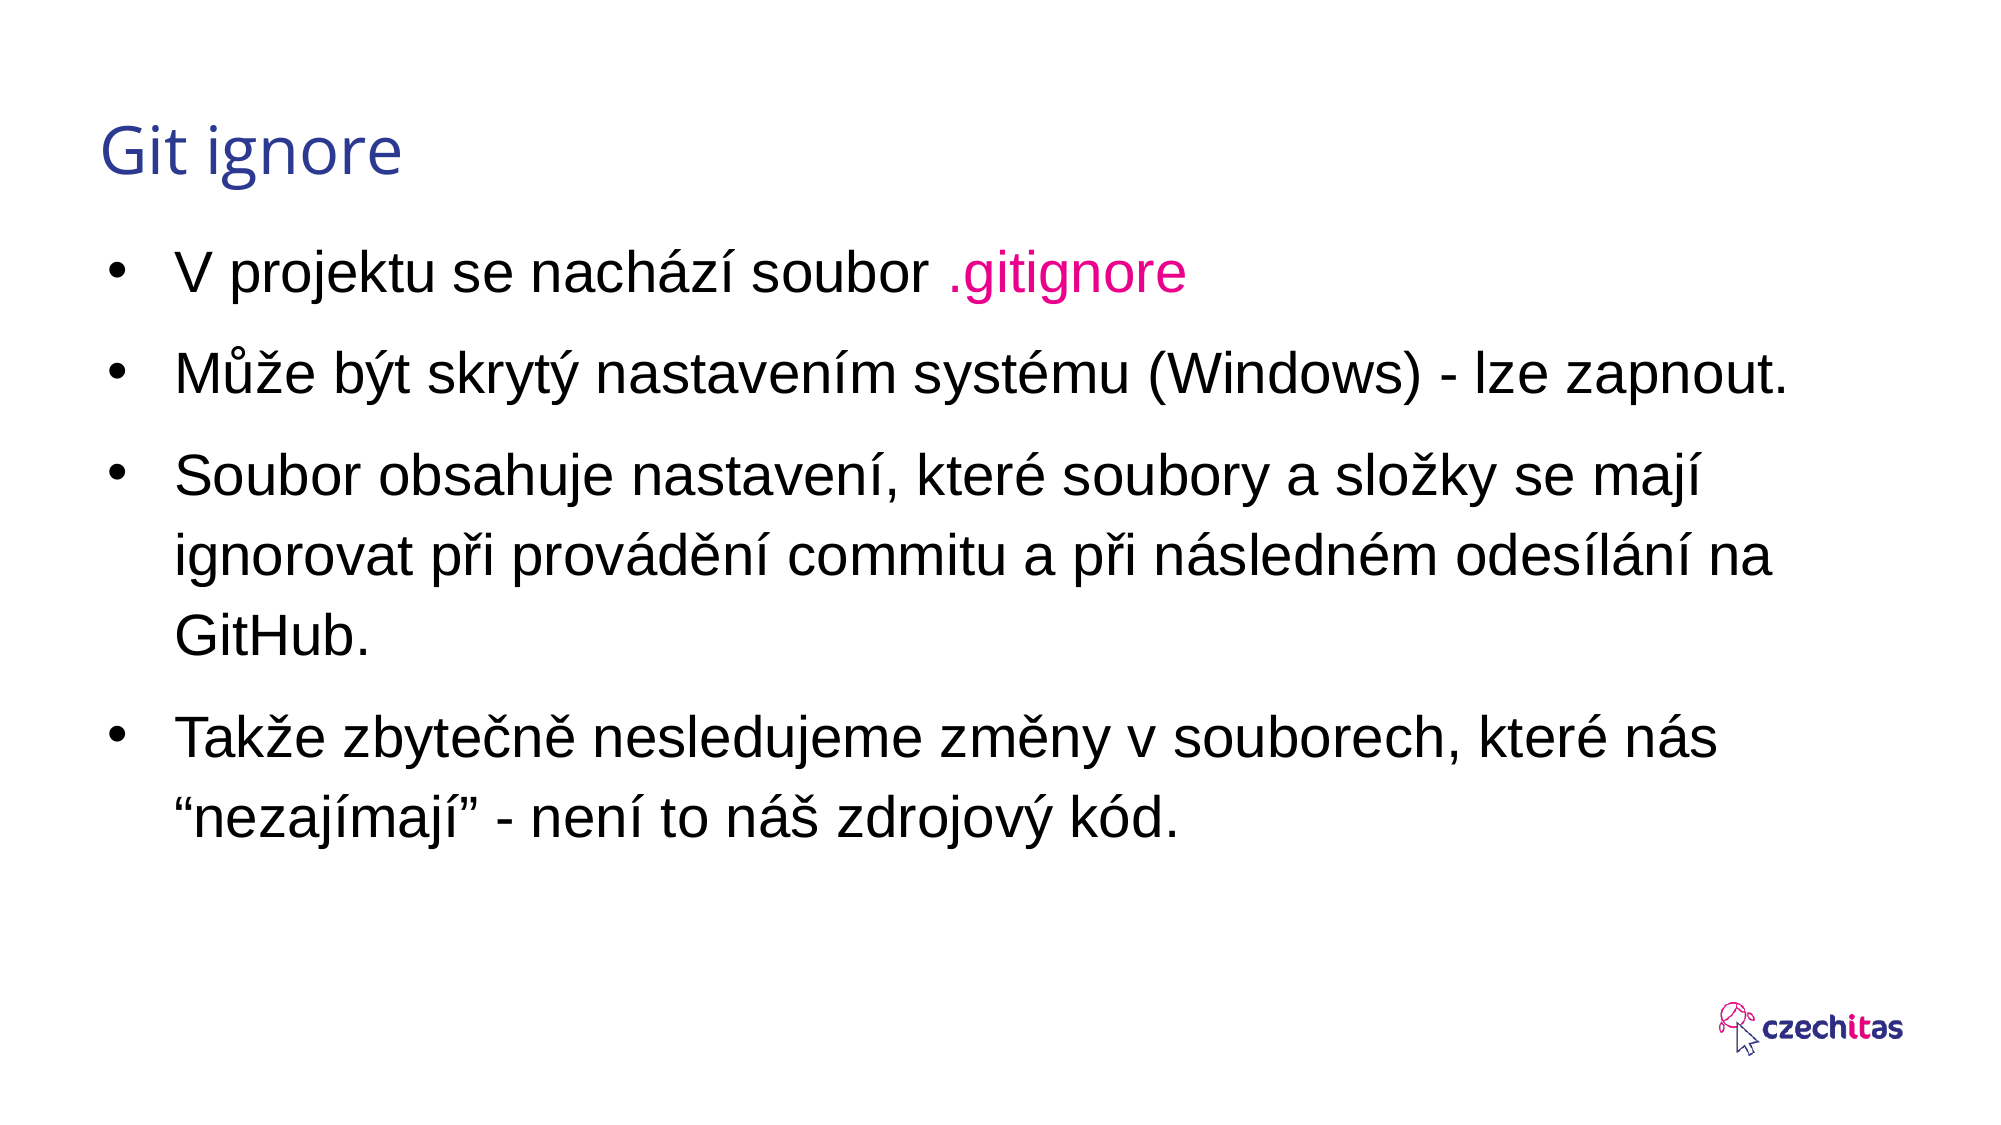

# Git ignore
V projektu se nachází soubor .gitignore
Může být skrytý nastavením systému (Windows) - lze zapnout.
Soubor obsahuje nastavení, které soubory a složky se mají ignorovat při provádění commitu a při následném odesílání na GitHub.
Takže zbytečně nesledujeme změny v souborech, které nás “nezajímají” - není to náš zdrojový kód.